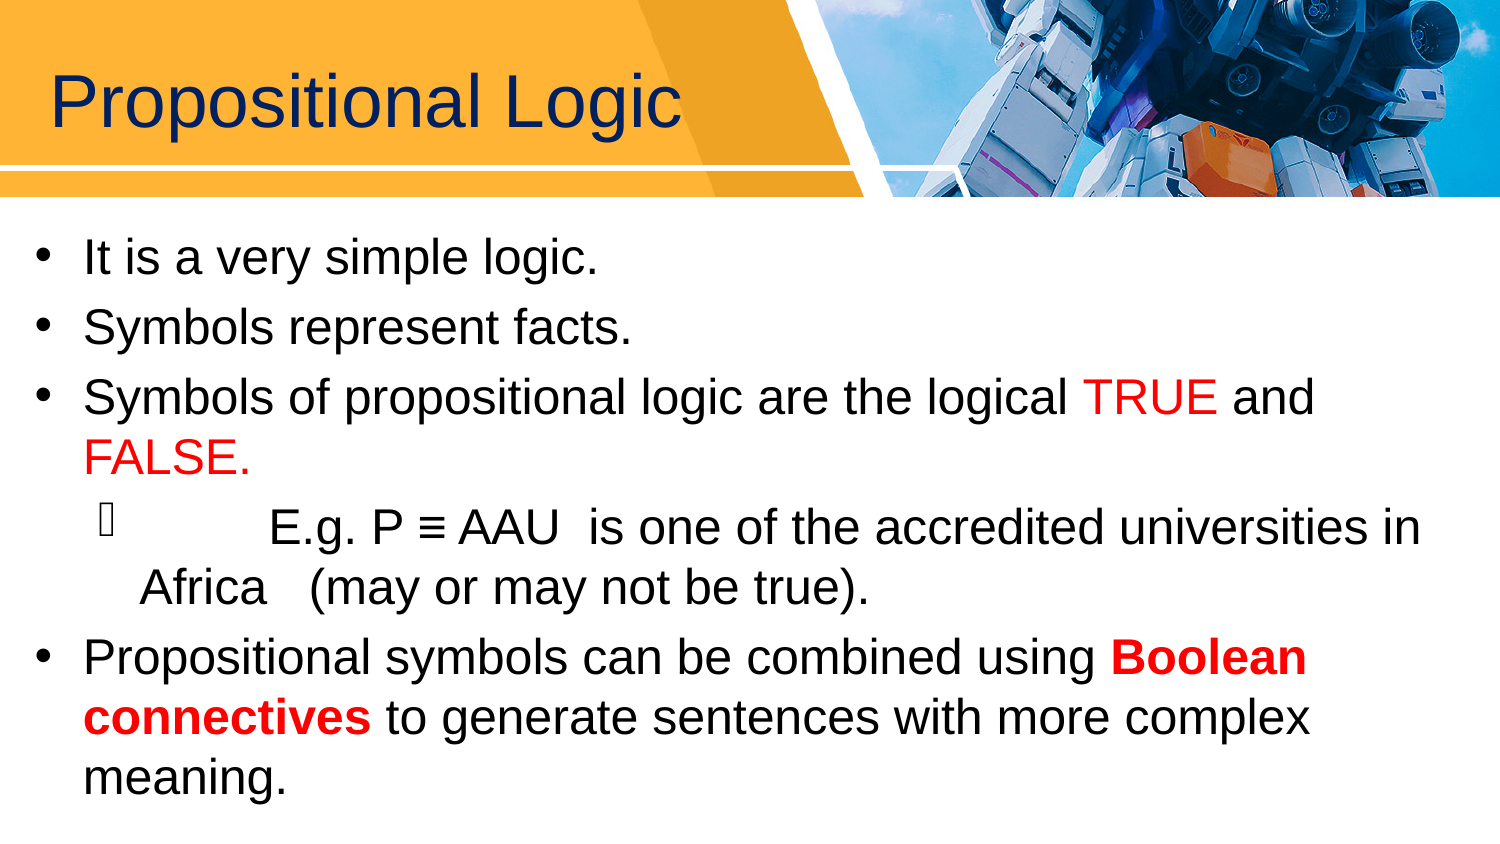

# Propositional Logic
It is a very simple logic.
Symbols represent facts.
Symbols of propositional logic are the logical TRUE and FALSE.
	E.g. P ≡ AAU  is one of the accredited universities in Africa   (may or may not be true).
Propositional symbols can be combined using Boolean connectives to generate sentences with more complex meaning.

25